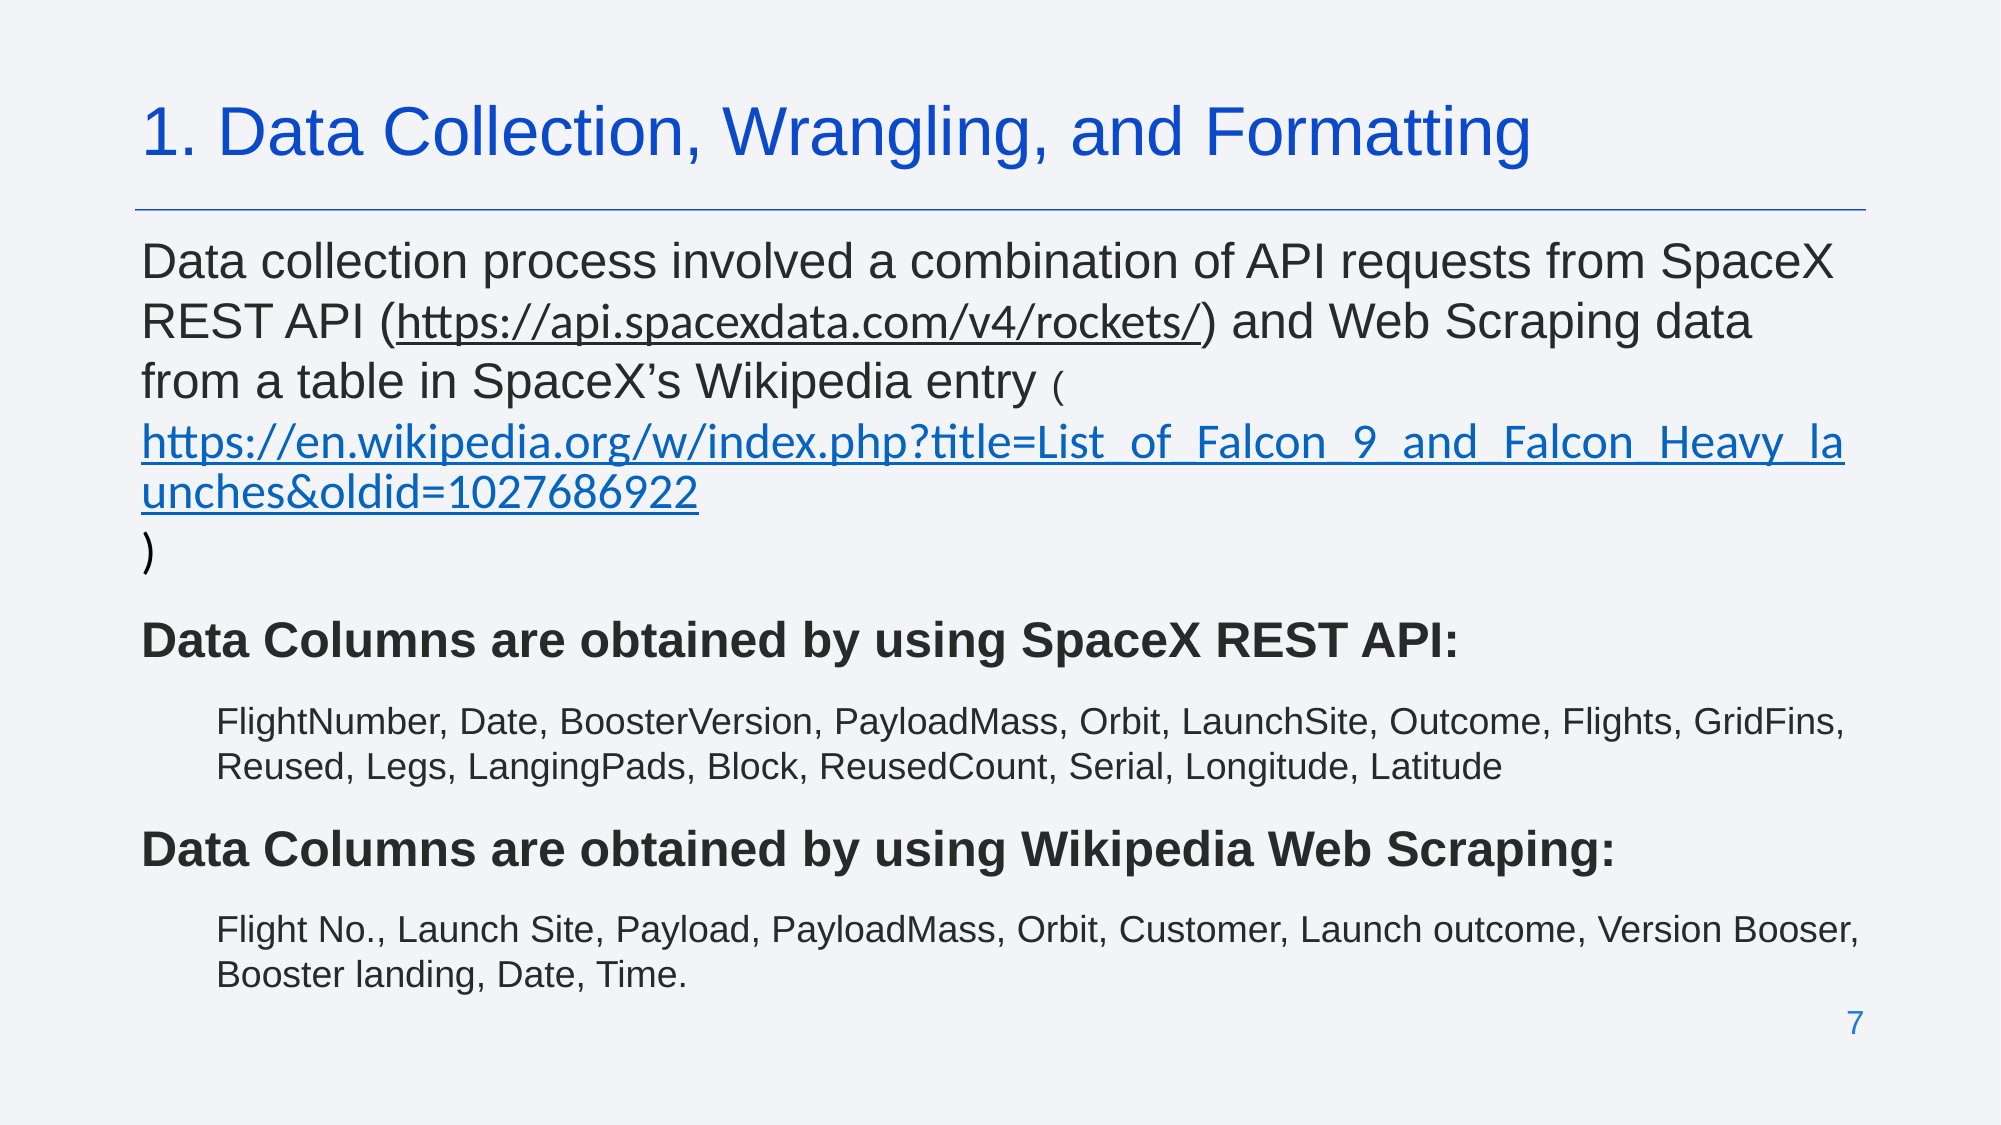

1. Data Collection, Wrangling, and Formatting
Data collection process involved a combination of API requests from SpaceX REST API (https://api.spacexdata.com/v4/rockets/) and Web Scraping data from a table in SpaceX’s Wikipedia entry (https://en.wikipedia.org/w/index.php?title=List_of_Falcon_9_and_Falcon_Heavy_launches&oldid=1027686922)
Data Columns are obtained by using SpaceX REST API:
FlightNumber, Date, BoosterVersion, PayloadMass, Orbit, LaunchSite, Outcome, Flights, GridFins, Reused, Legs, LangingPads, Block, ReusedCount, Serial, Longitude, Latitude
Data Columns are obtained by using Wikipedia Web Scraping:
Flight No., Launch Site, Payload, PayloadMass, Orbit, Customer, Launch outcome, Version Booser, Booster landing, Date, Time.
7